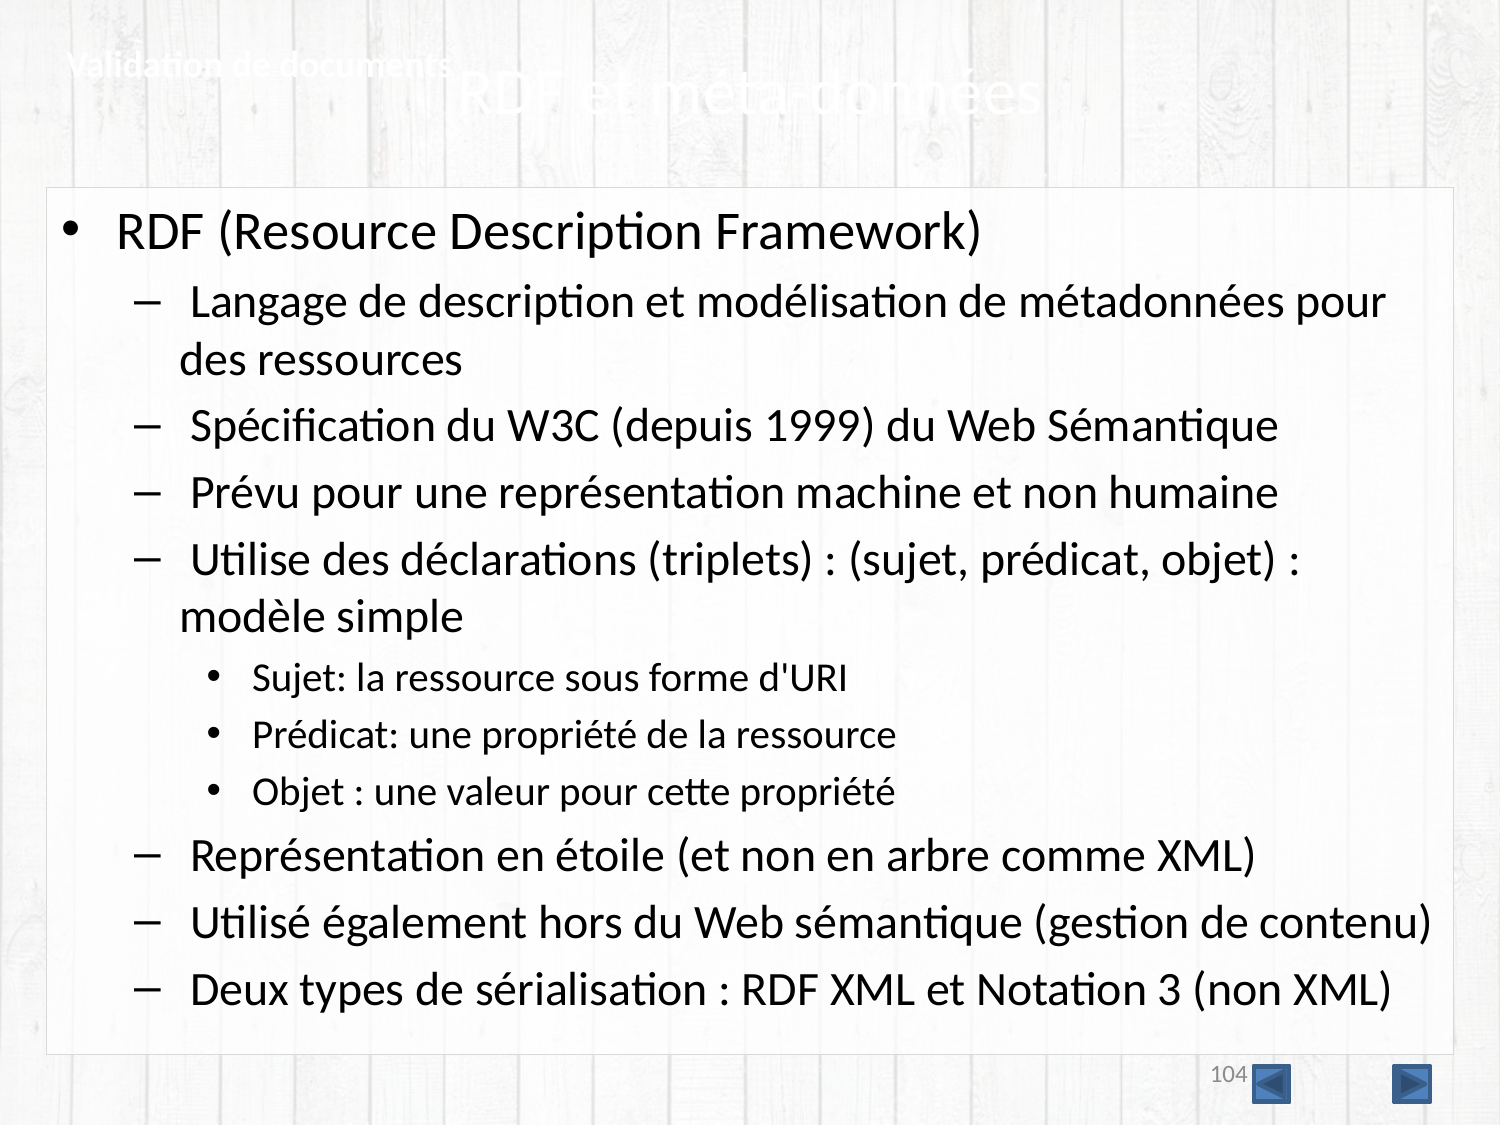

Validation de documents
# RDF et méta-données
RDF (Resource Description Framework)
 Langage de description et modélisation de métadonnées pour des ressources
 Spécification du W3C (depuis 1999) du Web Sémantique
 Prévu pour une représentation machine et non humaine
 Utilise des déclarations (triplets) : (sujet, prédicat, objet) : modèle simple
 Sujet: la ressource sous forme d'URI
 Prédicat: une propriété de la ressource
 Objet : une valeur pour cette propriété
 Représentation en étoile (et non en arbre comme XML)
 Utilisé également hors du Web sémantique (gestion de contenu)
 Deux types de sérialisation : RDF XML et Notation 3 (non XML)
104